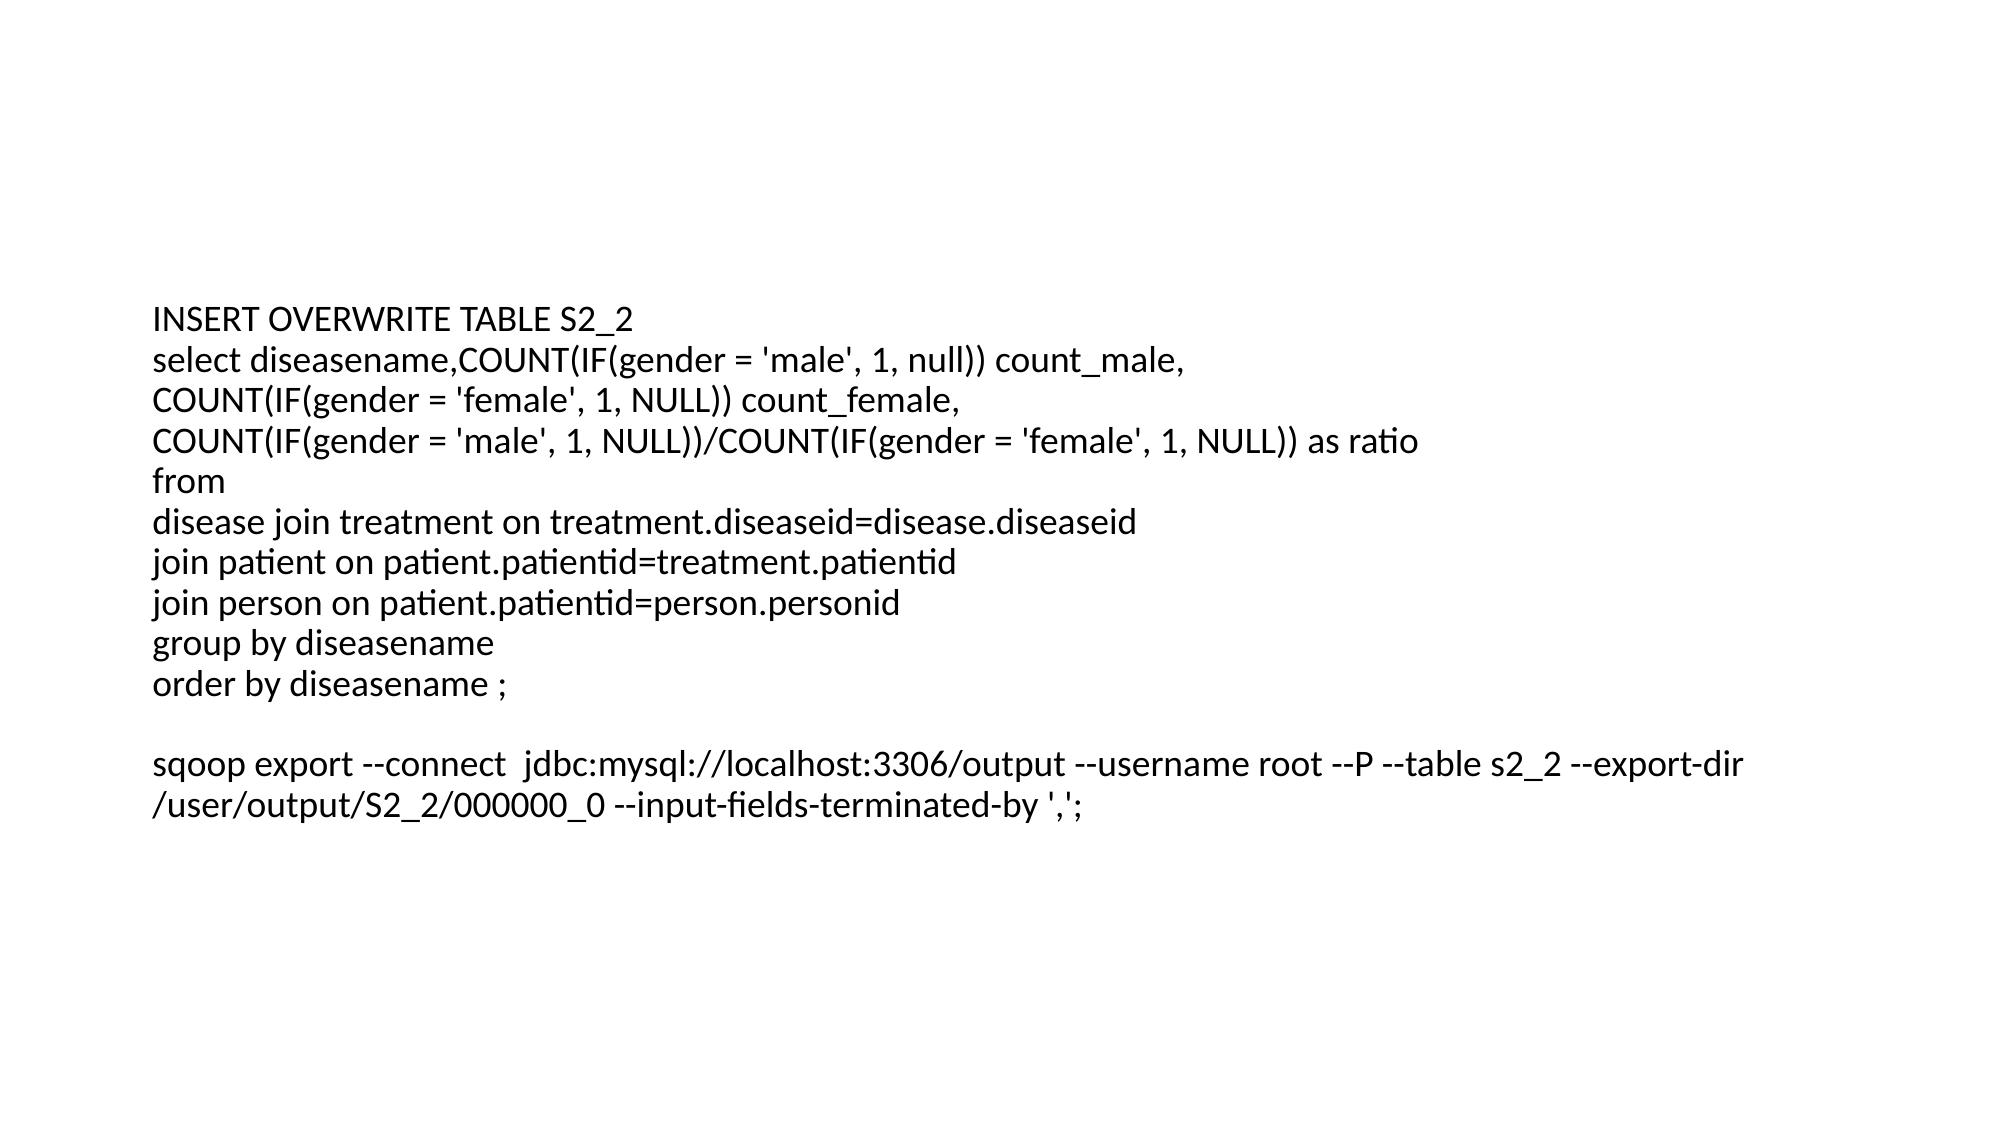

# INSERT OVERWRITE TABLE S2_2 select diseasename,COUNT(IF(gender = 'male', 1, null)) count_male, COUNT(IF(gender = 'female', 1, NULL)) count_female, COUNT(IF(gender = 'male', 1, NULL))/COUNT(IF(gender = 'female', 1, NULL)) as ratio from disease join treatment on treatment.diseaseid=disease.diseaseid join patient on patient.patientid=treatment.patientid join person on patient.patientid=person.personid group by diseasename order by diseasename ; sqoop export --connect  jdbc:mysql://localhost:3306/output --username root --P --table s2_2 --export-dir /user/output/S2_2/000000_0 --input-fields-terminated-by ',';